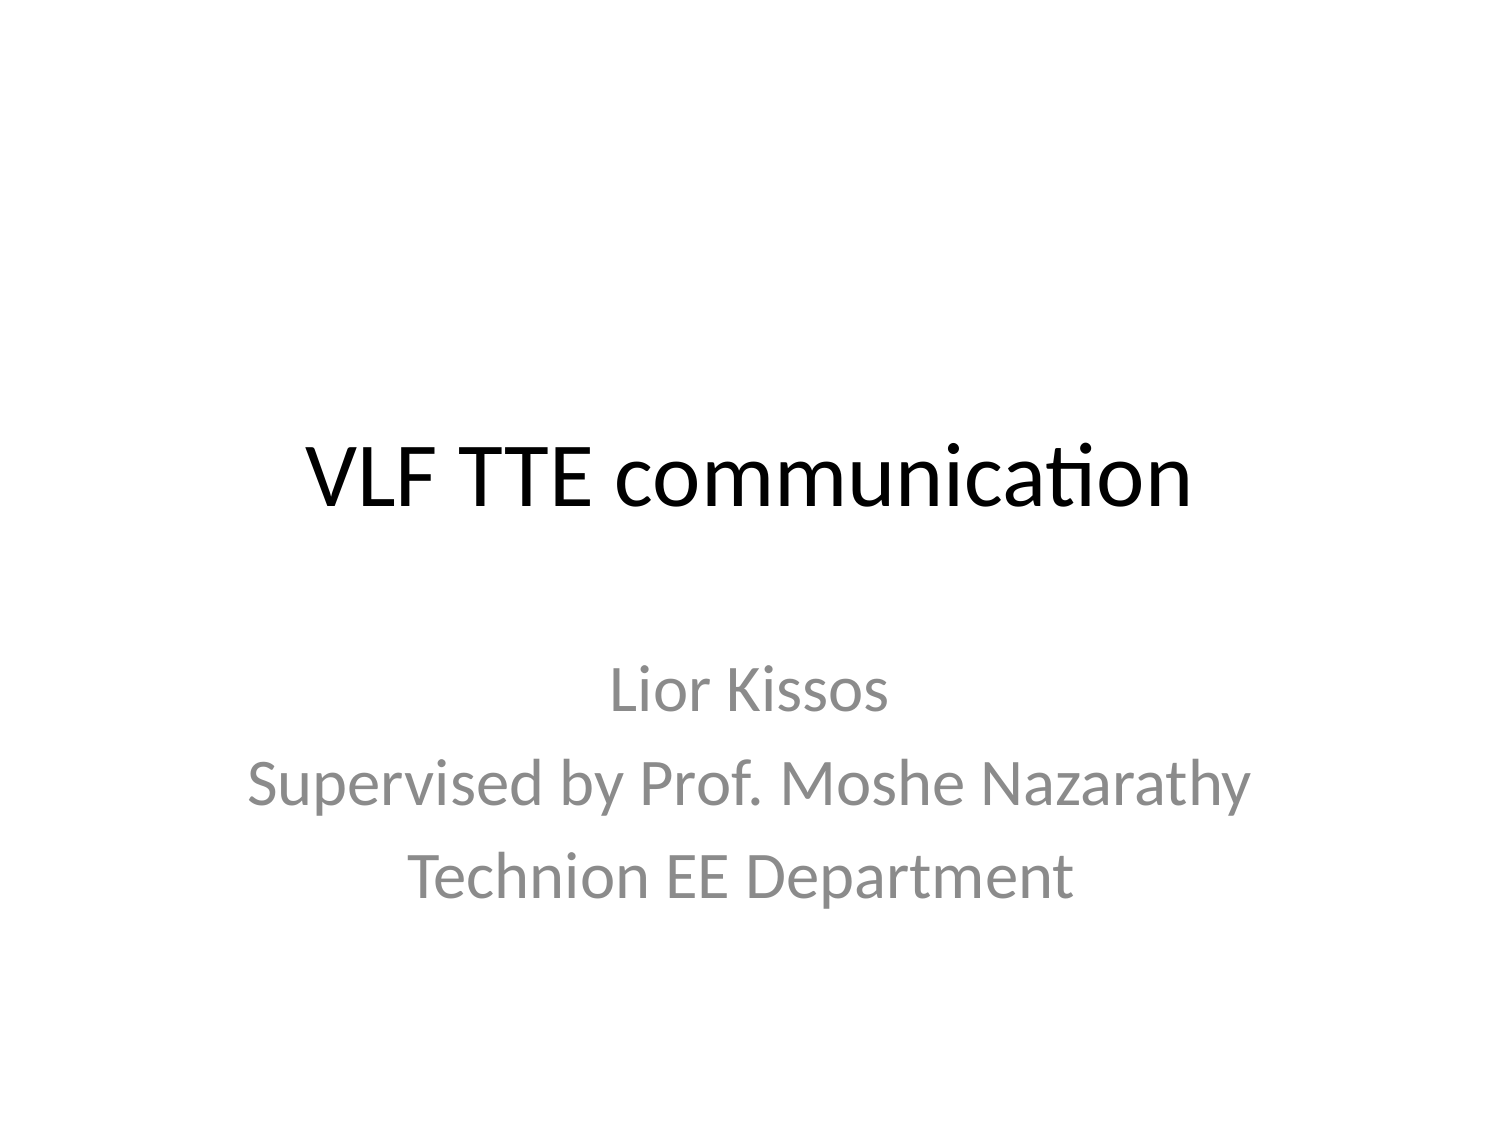

# VLF TTE communication
Lior Kissos
Supervised by Prof. Moshe Nazarathy
 Technion EE Department